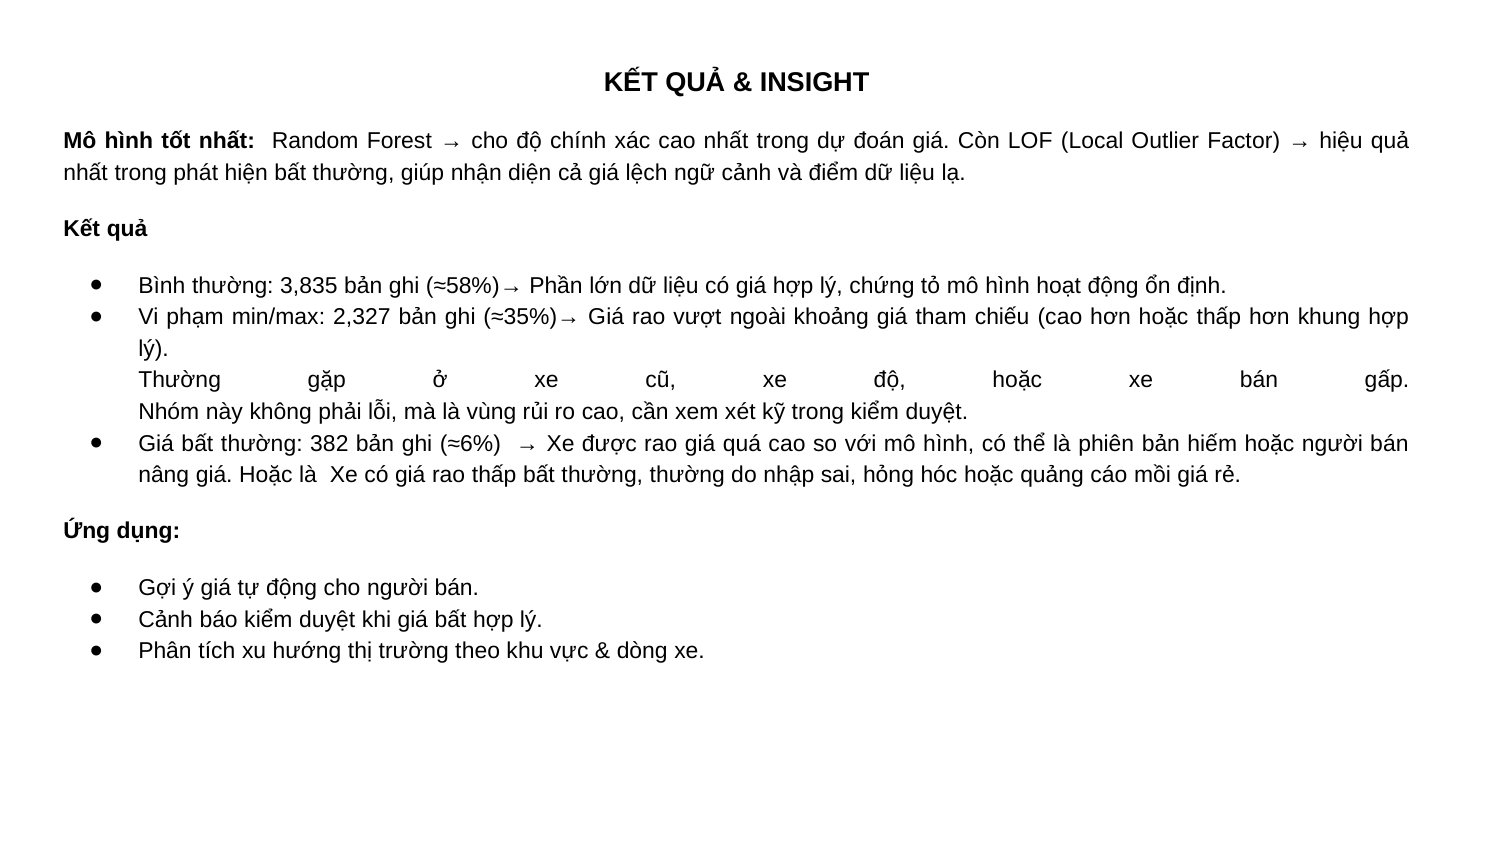

KẾT QUẢ & INSIGHT
Mô hình tốt nhất:  Random Forest → cho độ chính xác cao nhất trong dự đoán giá. Còn LOF (Local Outlier Factor) → hiệu quả nhất trong phát hiện bất thường, giúp nhận diện cả giá lệch ngữ cảnh và điểm dữ liệu lạ.
Kết quả
Bình thường: 3,835 bản ghi (≈58%)→ Phần lớn dữ liệu có giá hợp lý, chứng tỏ mô hình hoạt động ổn định.
Vi phạm min/max: 2,327 bản ghi (≈35%)→ Giá rao vượt ngoài khoảng giá tham chiếu (cao hơn hoặc thấp hơn khung hợp lý).
Thường gặp ở xe cũ, xe độ, hoặc xe bán gấp.
Nhóm này không phải lỗi, mà là vùng rủi ro cao, cần xem xét kỹ trong kiểm duyệt.
Giá bất thường: 382 bản ghi (≈6%)  → Xe được rao giá quá cao so với mô hình, có thể là phiên bản hiếm hoặc người bán nâng giá. Hoặc là  Xe có giá rao thấp bất thường, thường do nhập sai, hỏng hóc hoặc quảng cáo mồi giá rẻ.
Ứng dụng:
Gợi ý giá tự động cho người bán.
Cảnh báo kiểm duyệt khi giá bất hợp lý.
Phân tích xu hướng thị trường theo khu vực & dòng xe.